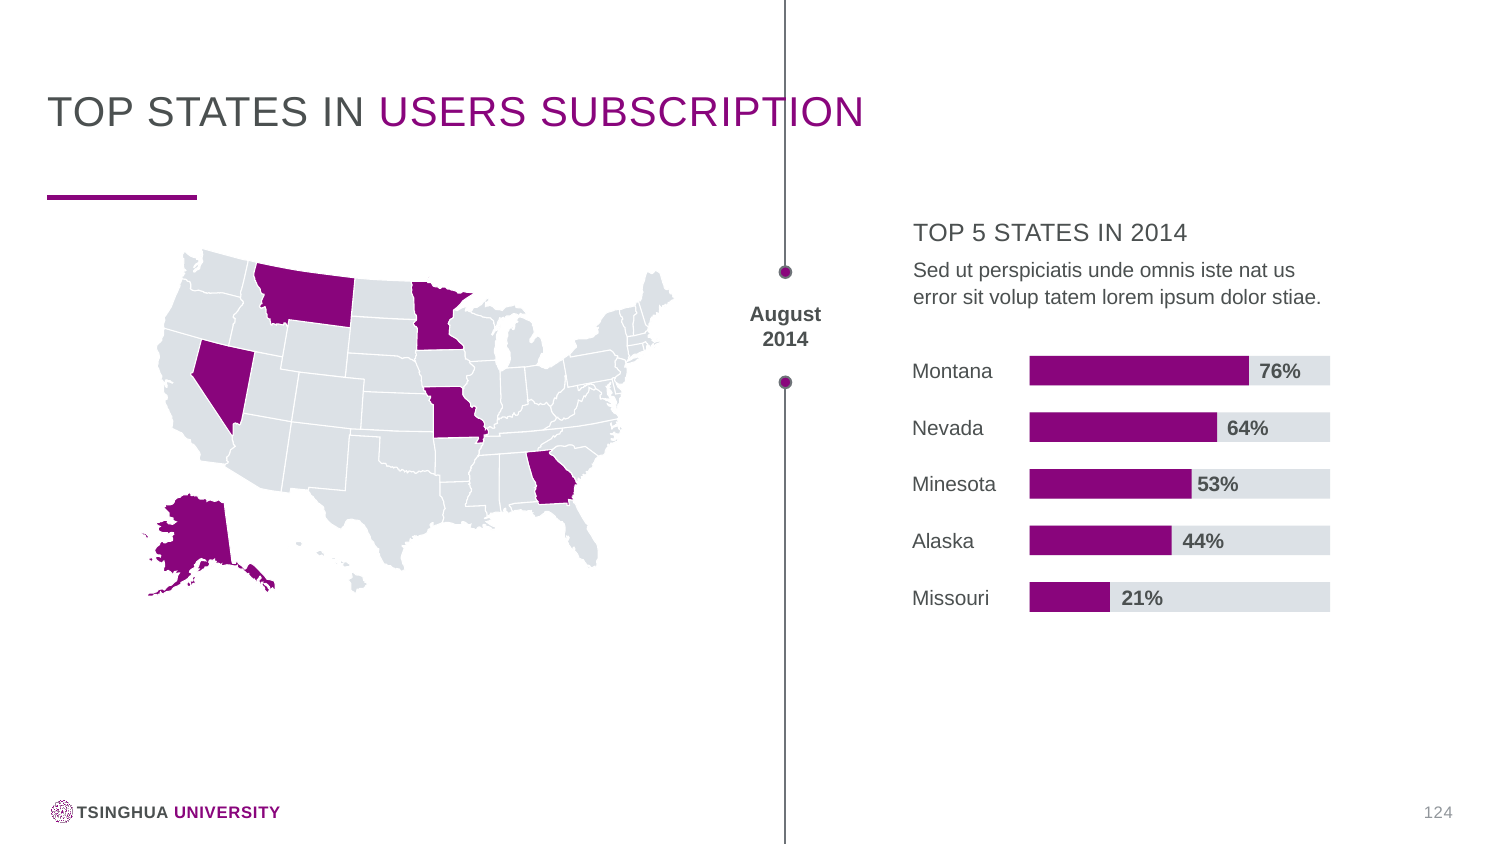

Top States in Users Subscription

Top 5 States in 2014

Sed ut perspiciatis unde omnis iste nat us error sit volup tatem lorem ipsum dolor stiae.

August
2014
Montana
76%

Nevada
64%

Minesota
53%

Alaska
44%

Missouri
21%